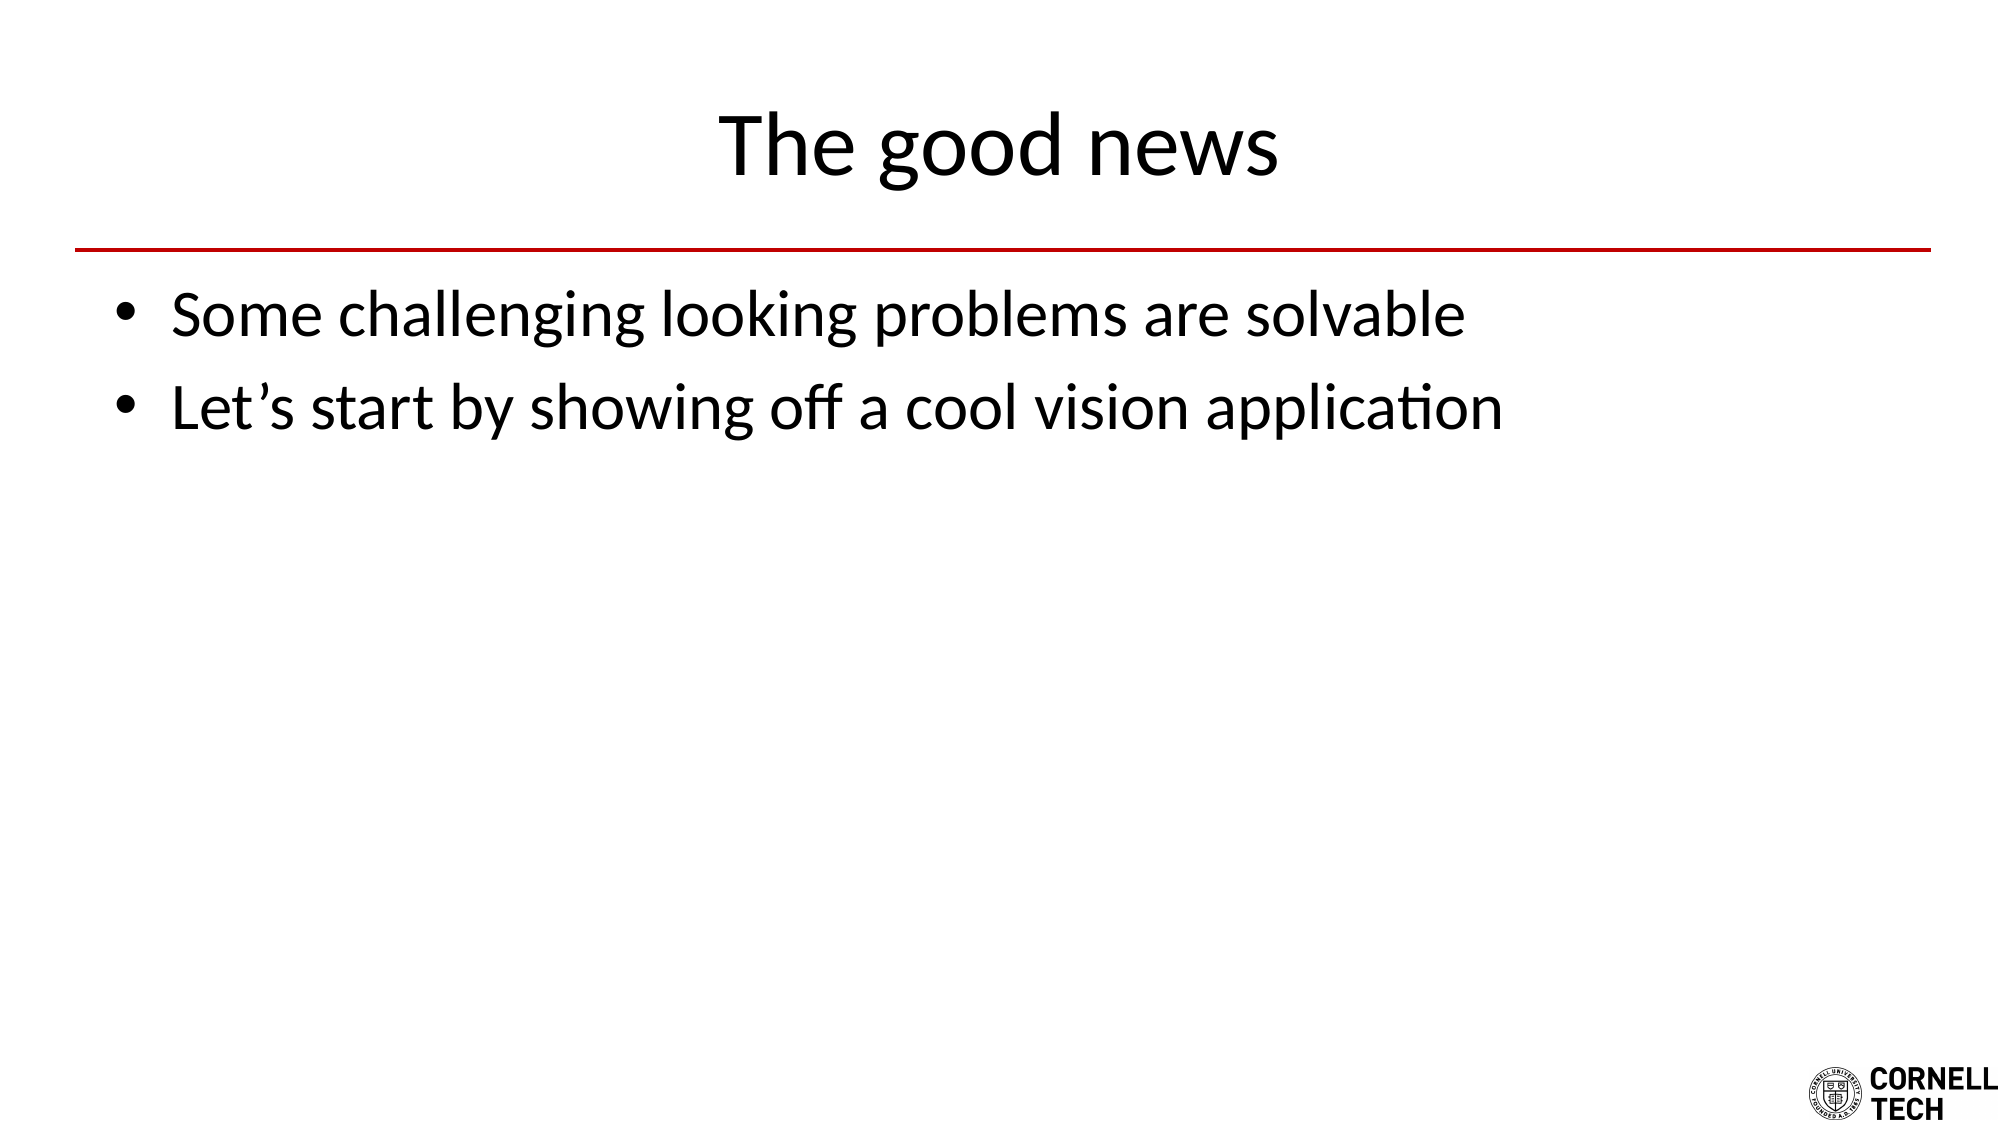

# The good news
Some challenging looking problems are solvable
Let’s start by showing off a cool vision application